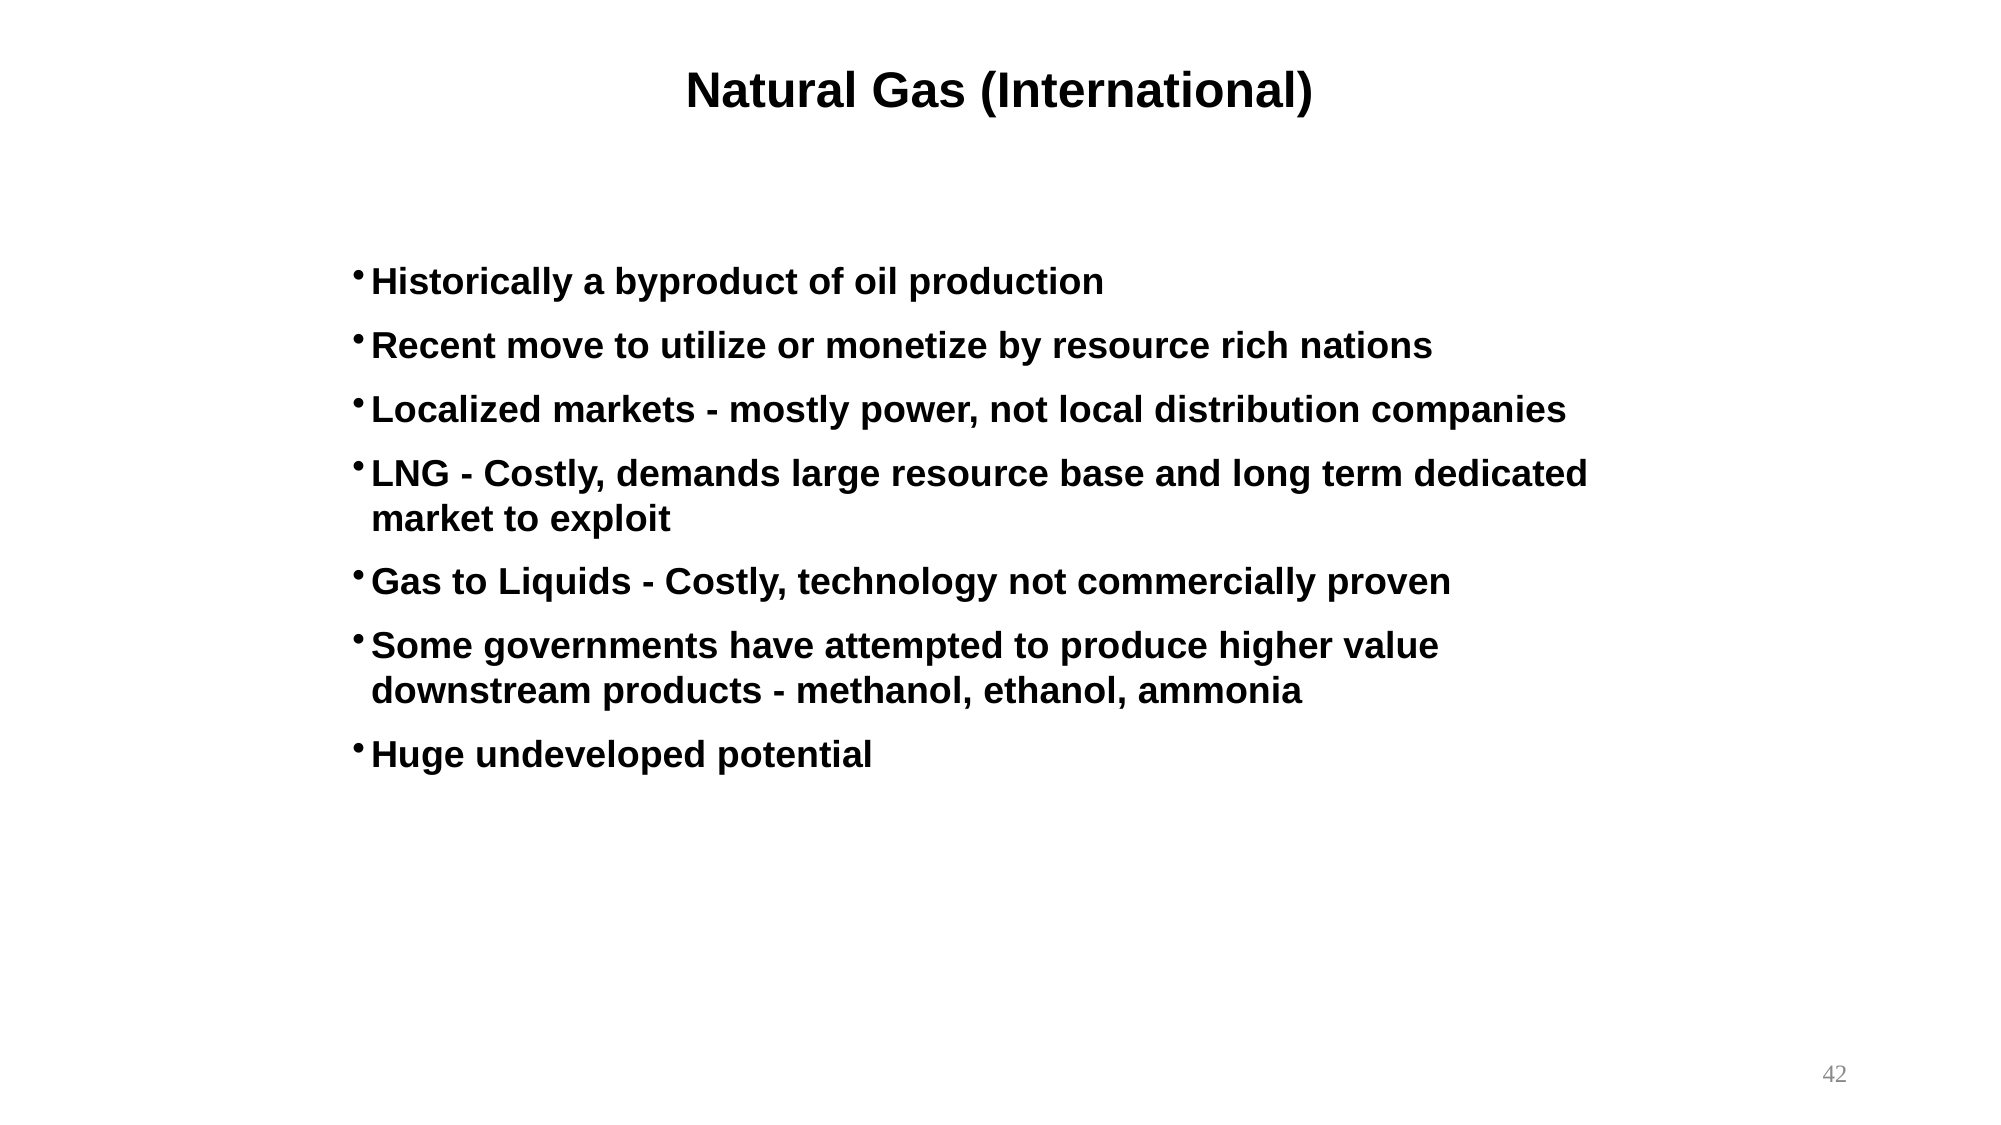

Natural Gas (International)
Historically a byproduct of oil production
Recent move to utilize or monetize by resource rich nations
Localized markets - mostly power, not local distribution companies
LNG - Costly, demands large resource base and long term dedicated market to exploit
Gas to Liquids - Costly, technology not commercially proven
Some governments have attempted to produce higher value downstream products - methanol, ethanol, ammonia
Huge undeveloped potential

42